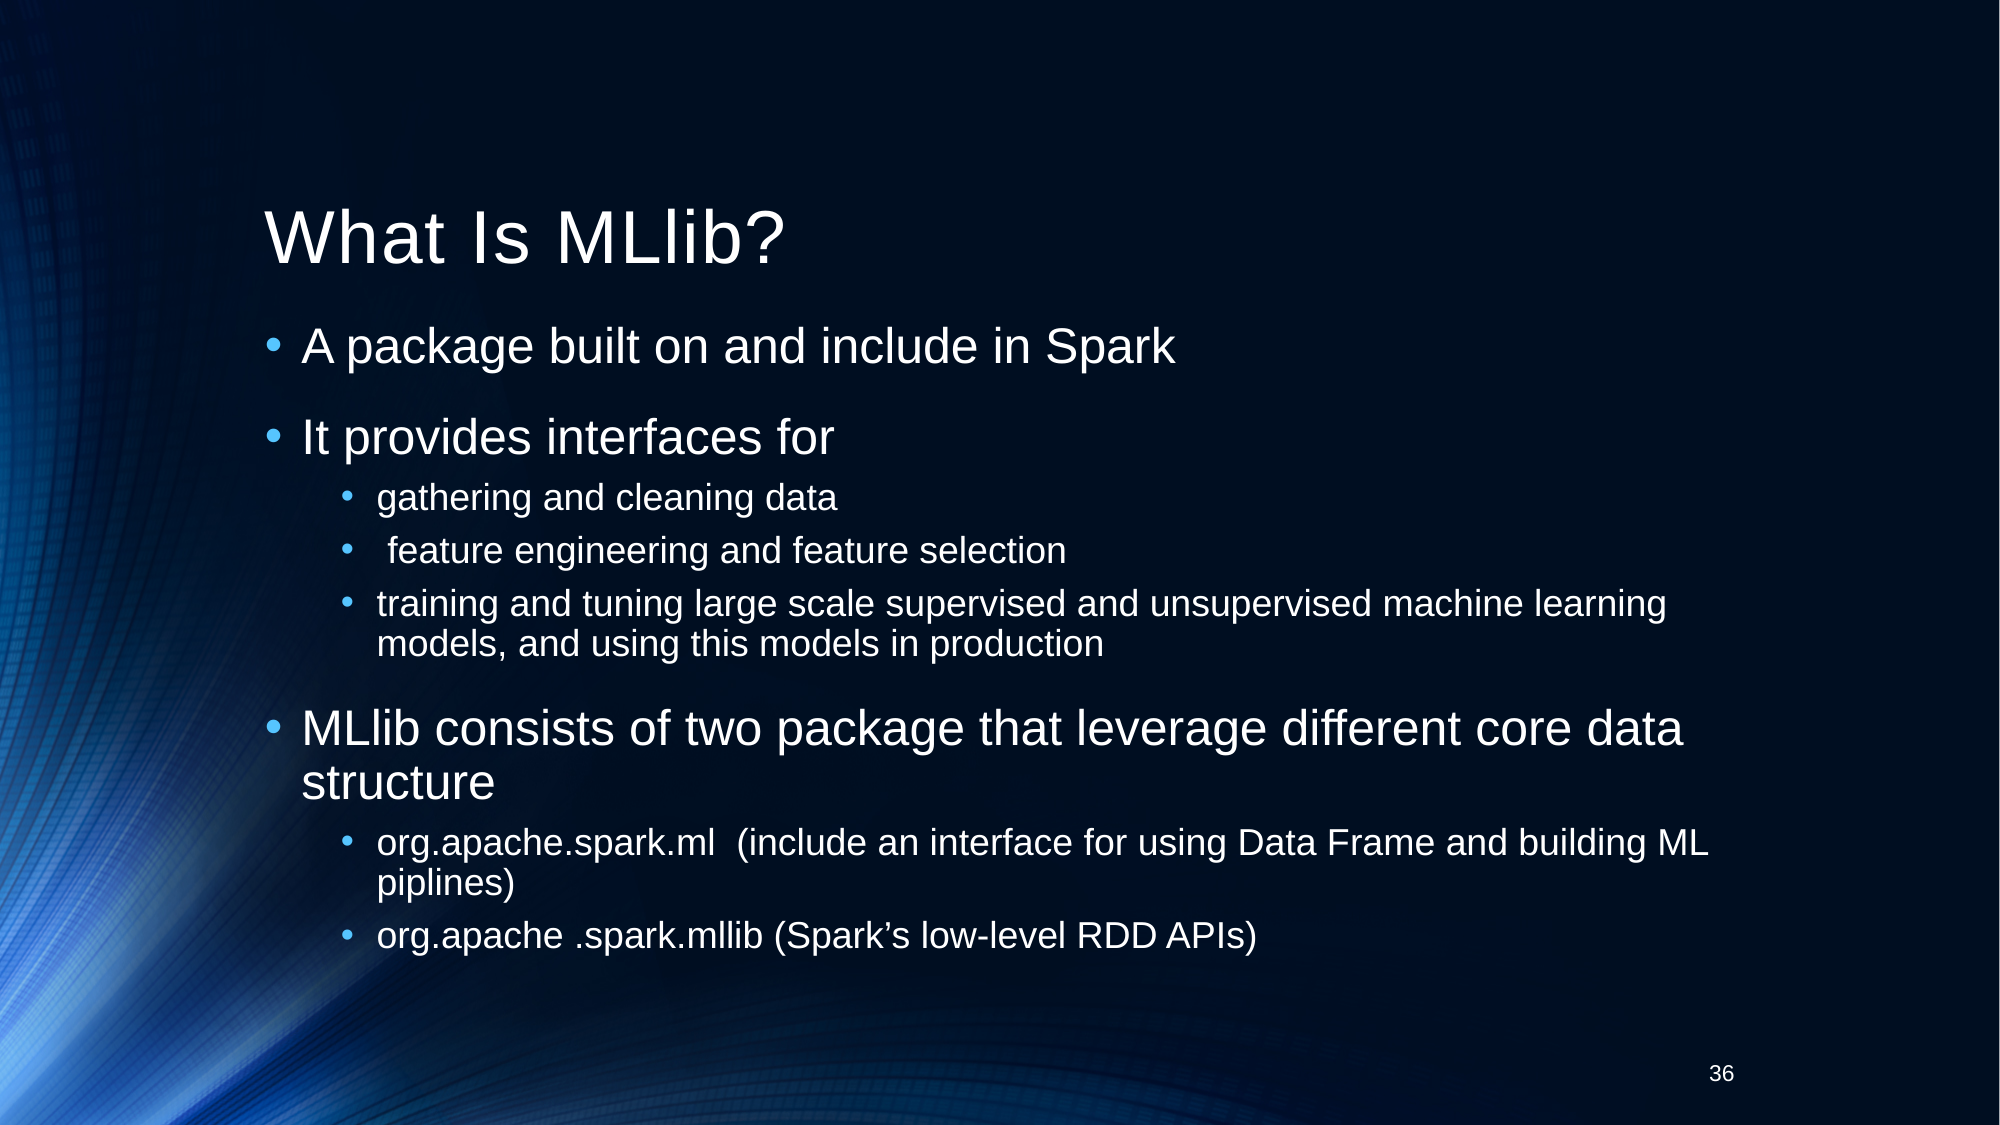

# What Is MLlib?
A package built on and include in Spark
It provides interfaces for
gathering and cleaning data
 feature engineering and feature selection
training and tuning large scale supervised and unsupervised machine learning models, and using this models in production
MLlib consists of two package that leverage different core data structure
org.apache.spark.ml  (include an interface for using Data Frame and building ML piplines)
org.apache .spark.mllib (Spark’s low-level RDD APIs)

36